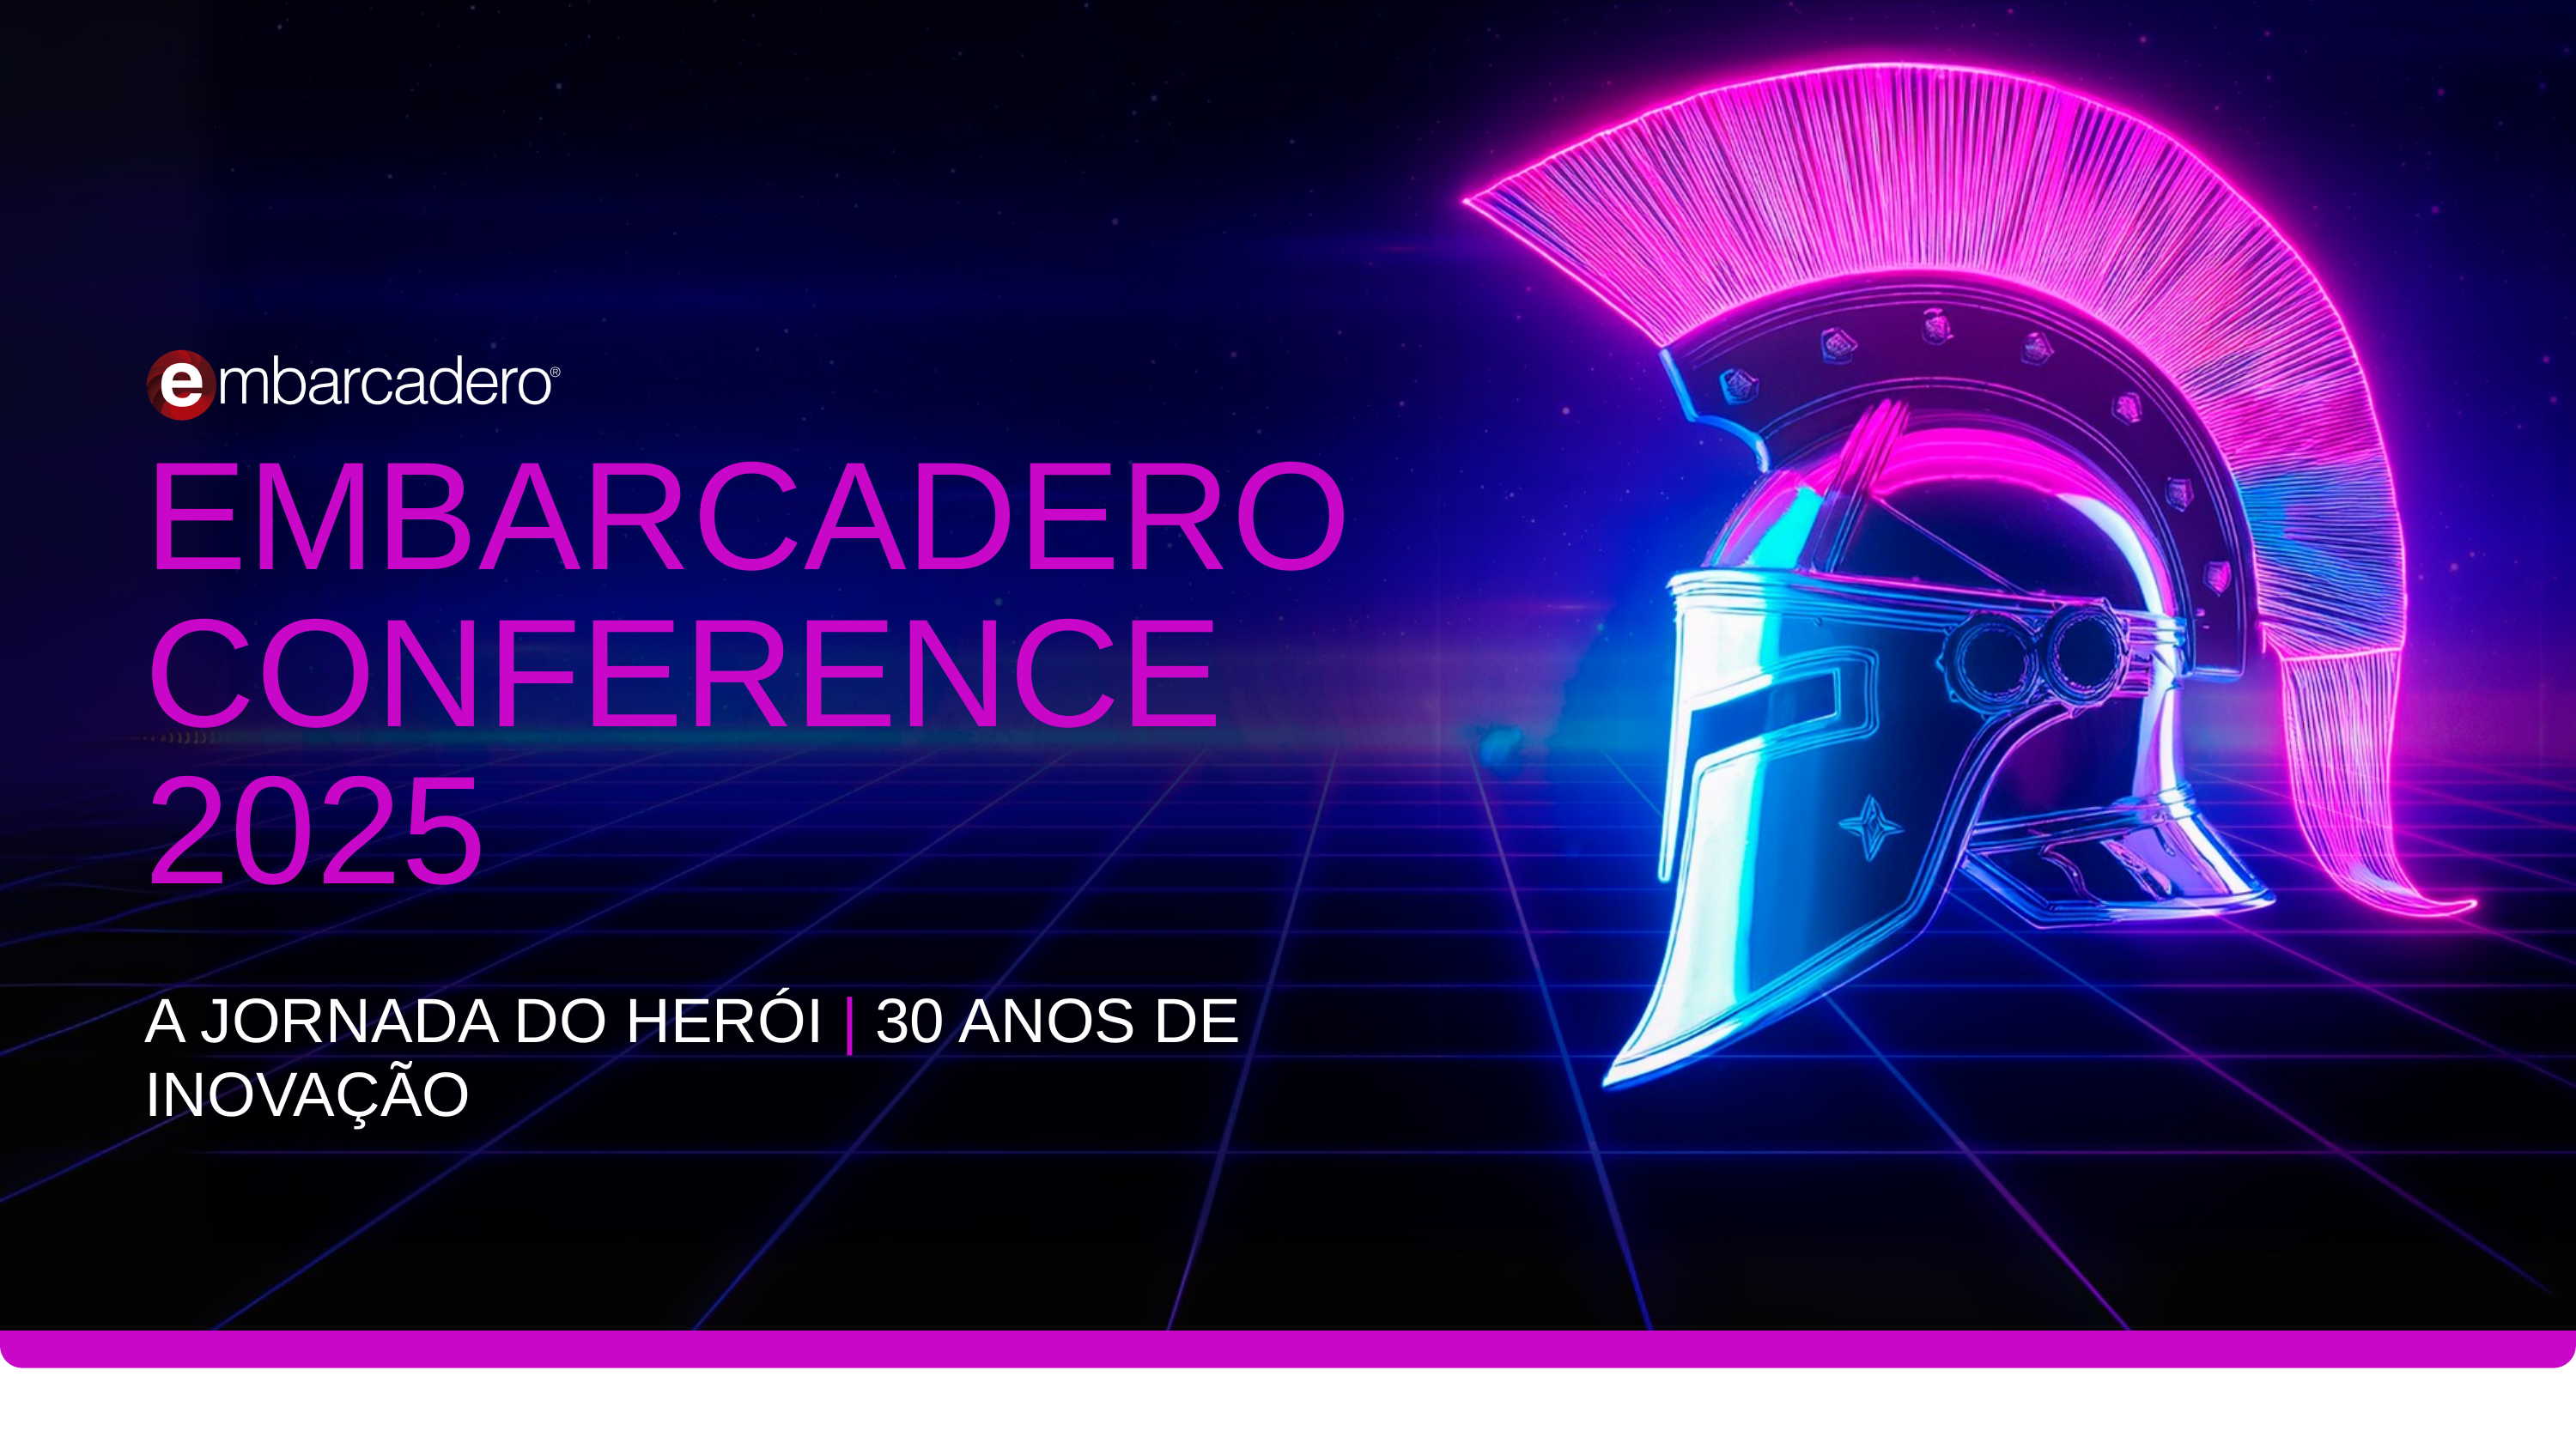

EMBARCADERO
CONFERENCE 2025
A JORNADA DO HERÓI | 30 ANOS DE INOVAÇÃO